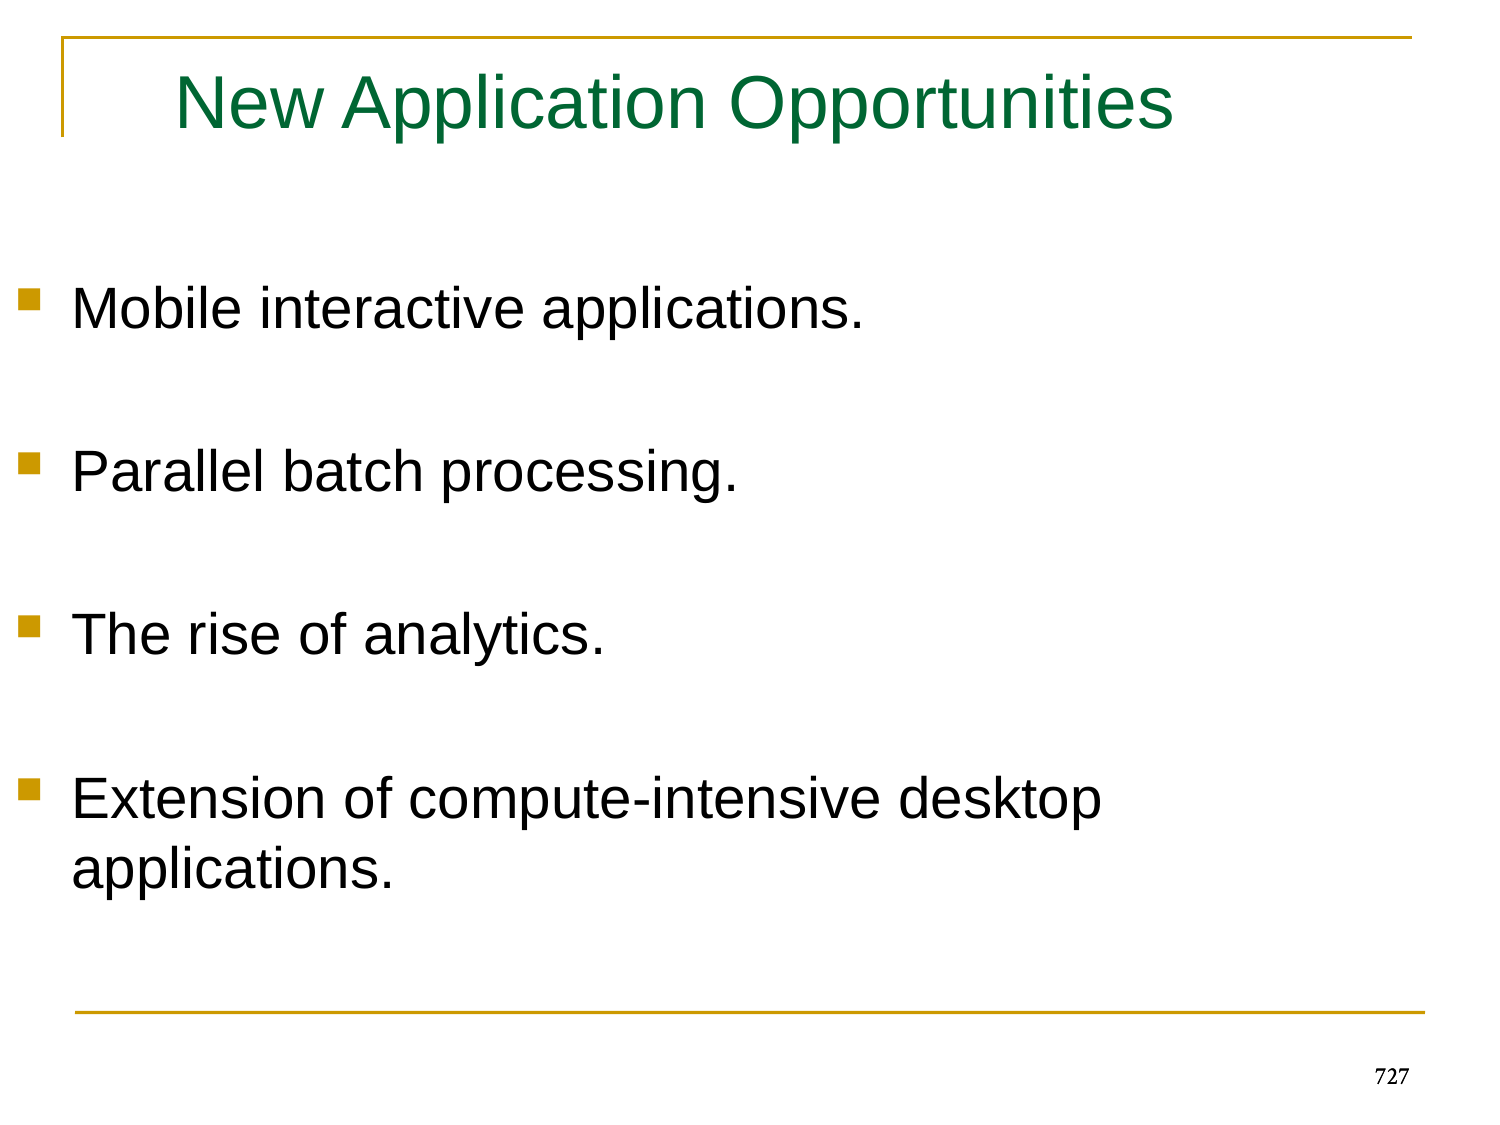

New Application Opportunities
Mobile interactive applications.

Parallel batch processing.

The rise of analytics.

Extension of compute-intensive desktop applications.

727
727